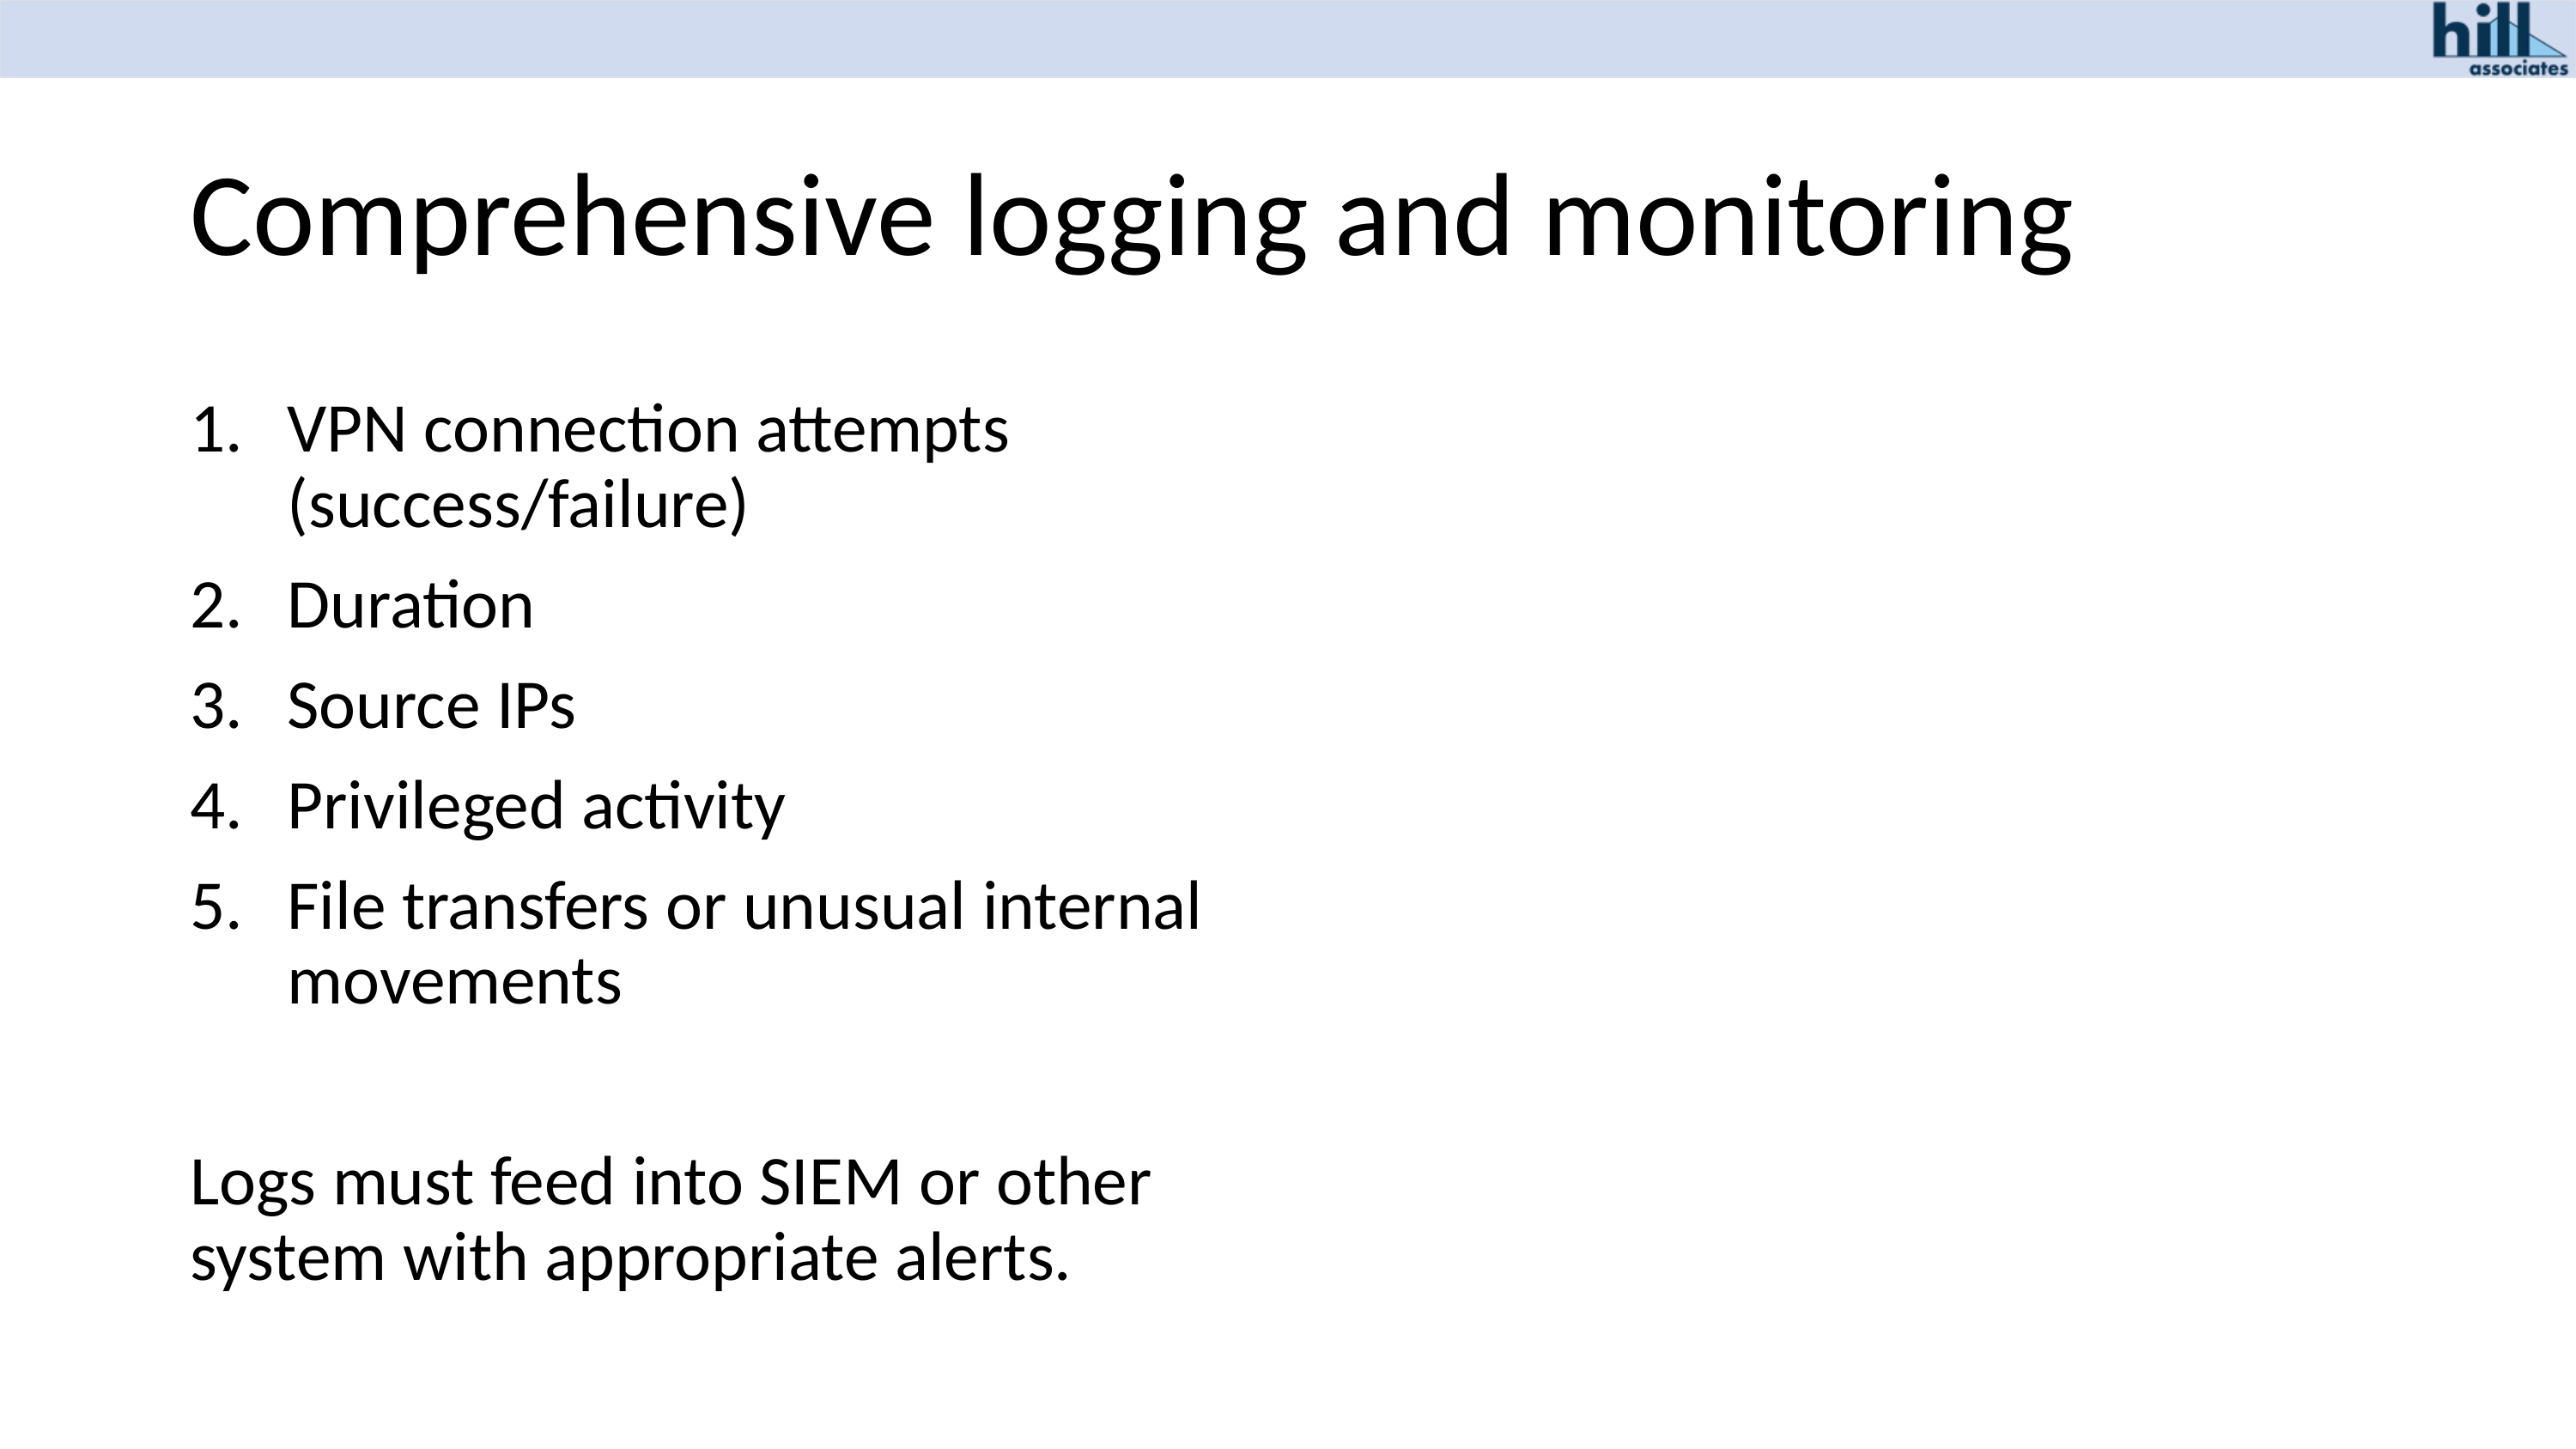

# Comprehensive logging and monitoring

VPN connection attempts (success/failure)
Duration
Source IPs
Privileged activity
File transfers or unusual internal movements

Logs must feed into SIEM or other system with appropriate alerts.